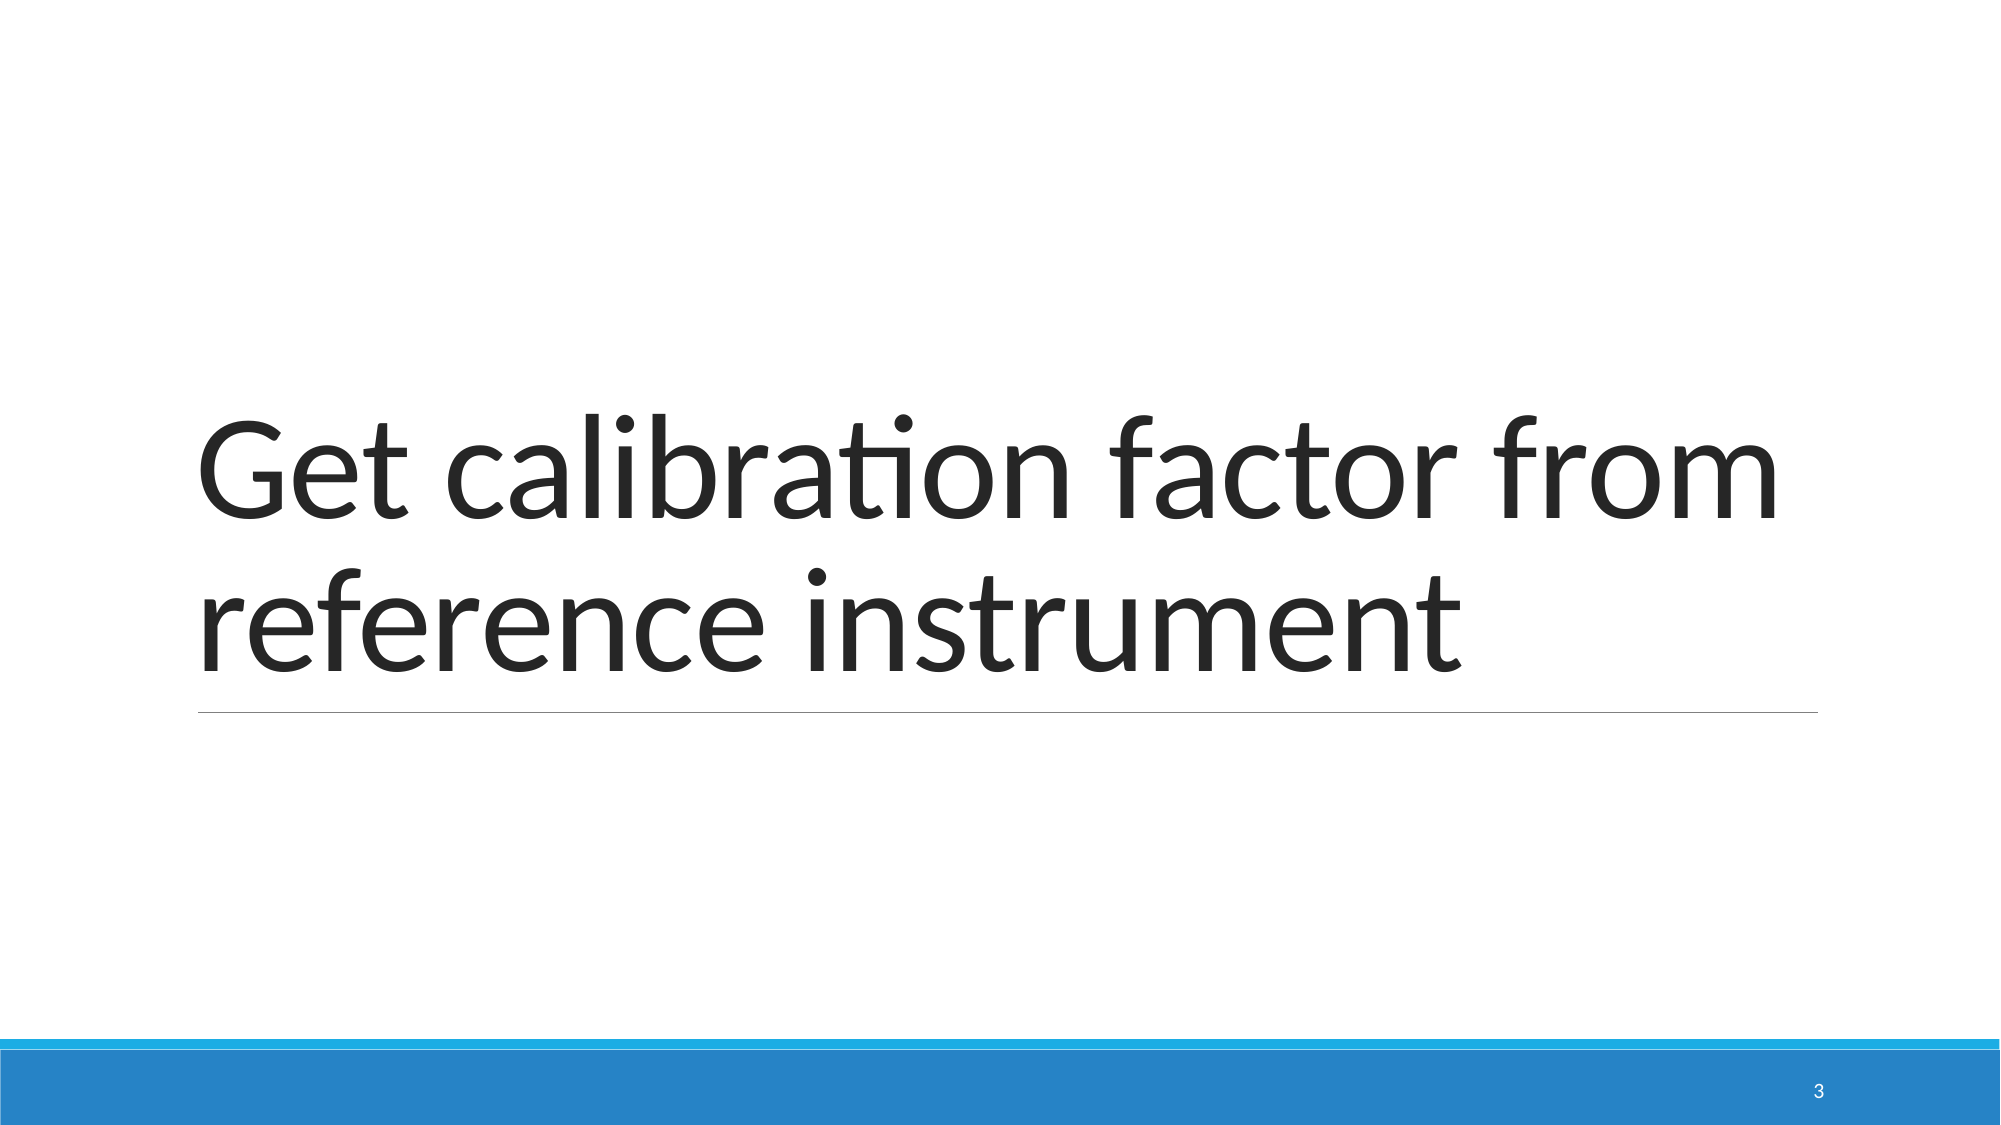

# Get calibration factor from reference instrument

3